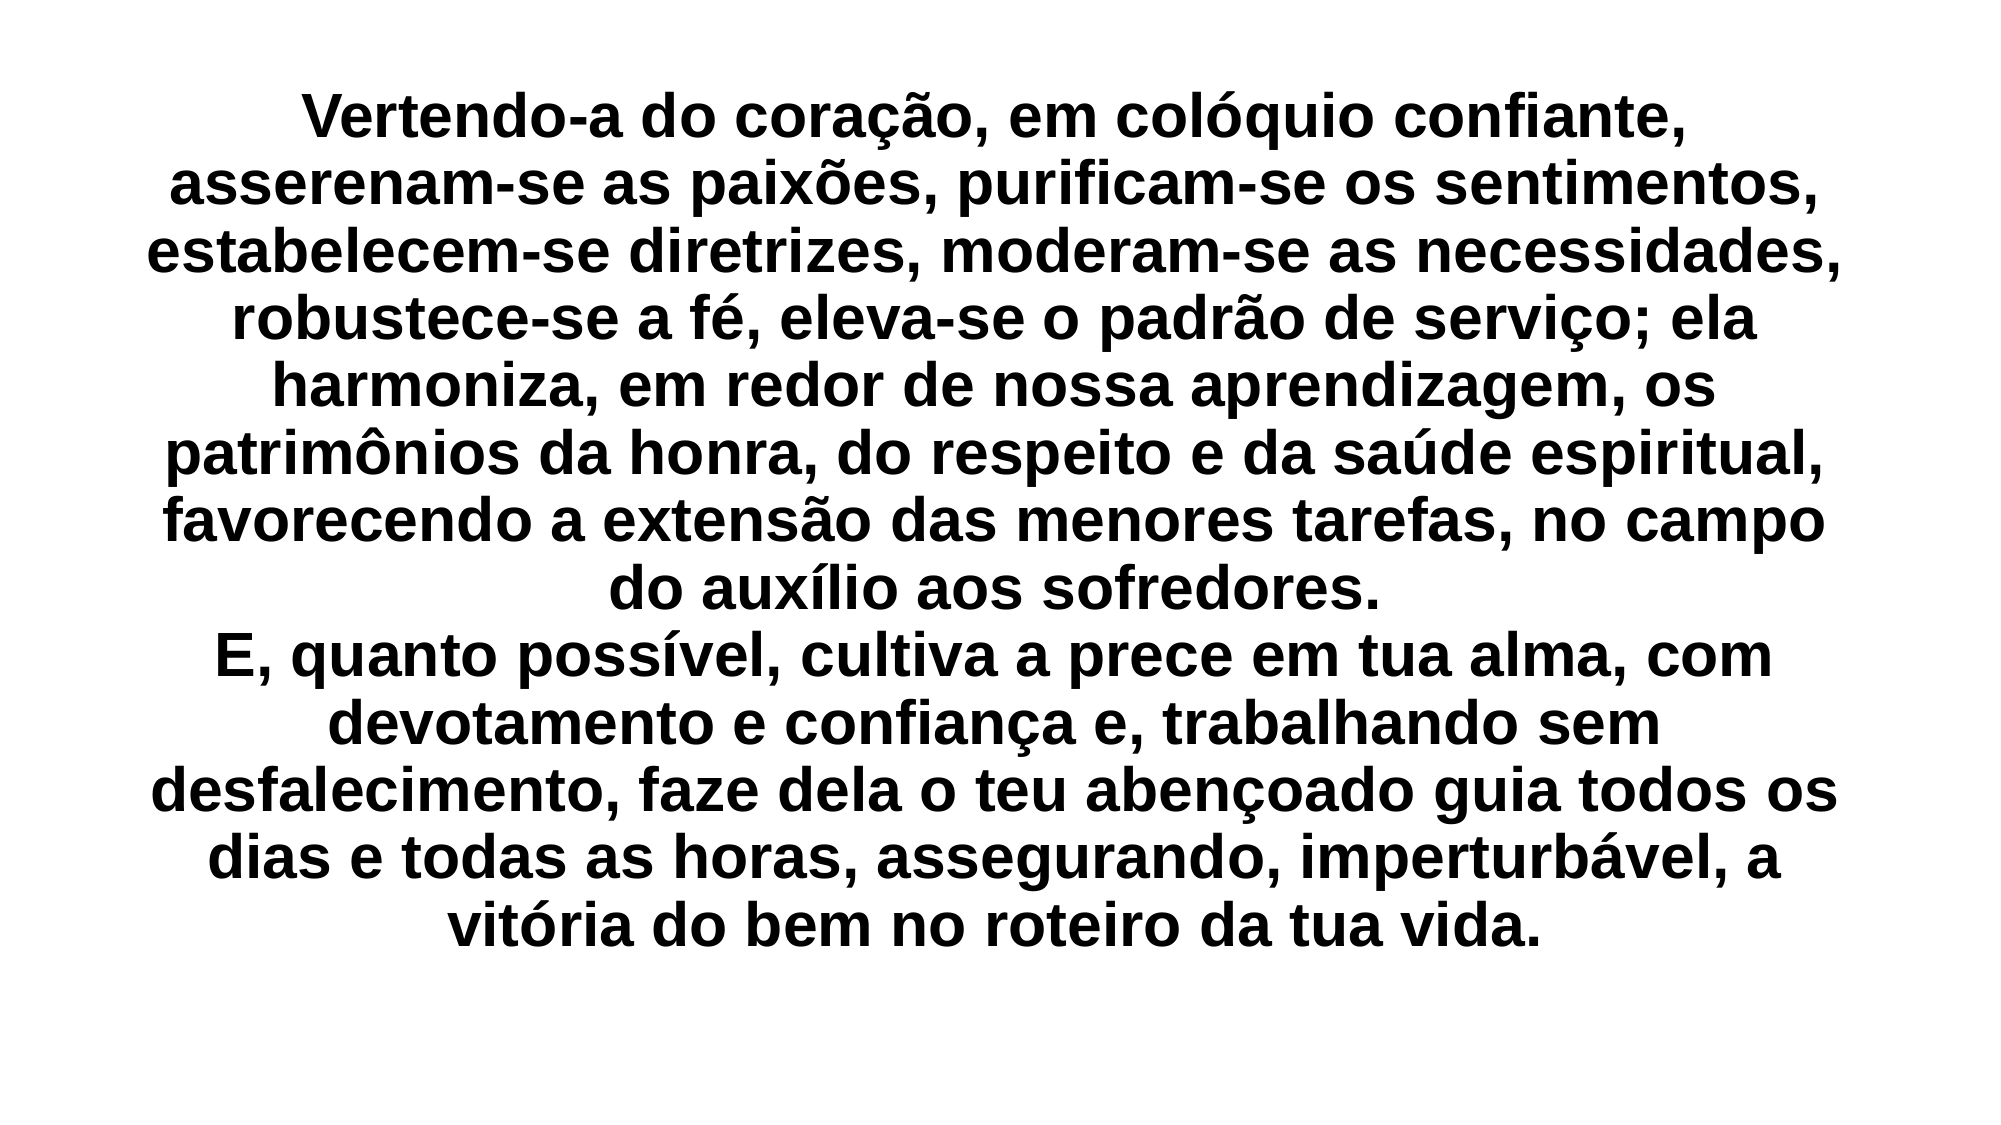

Vertendo-a do coração, em colóquio confiante, asserenam-se as paixões, purificam-se os sentimentos, estabelecem-se diretrizes, moderam-se as necessidades, robustece-se a fé, eleva-se o padrão de serviço; ela harmoniza, em redor de nossa aprendizagem, os patrimônios da honra, do respeito e da saúde espiritual, favorecendo a extensão das menores tarefas, no campo do auxílio aos sofredores.
E, quanto possível, cultiva a prece em tua alma, com devotamento e confiança e, trabalhando sem desfalecimento, faze dela o teu abençoado guia todos os dias e todas as horas, assegurando, imperturbável, a vitória do bem no roteiro da tua vida.